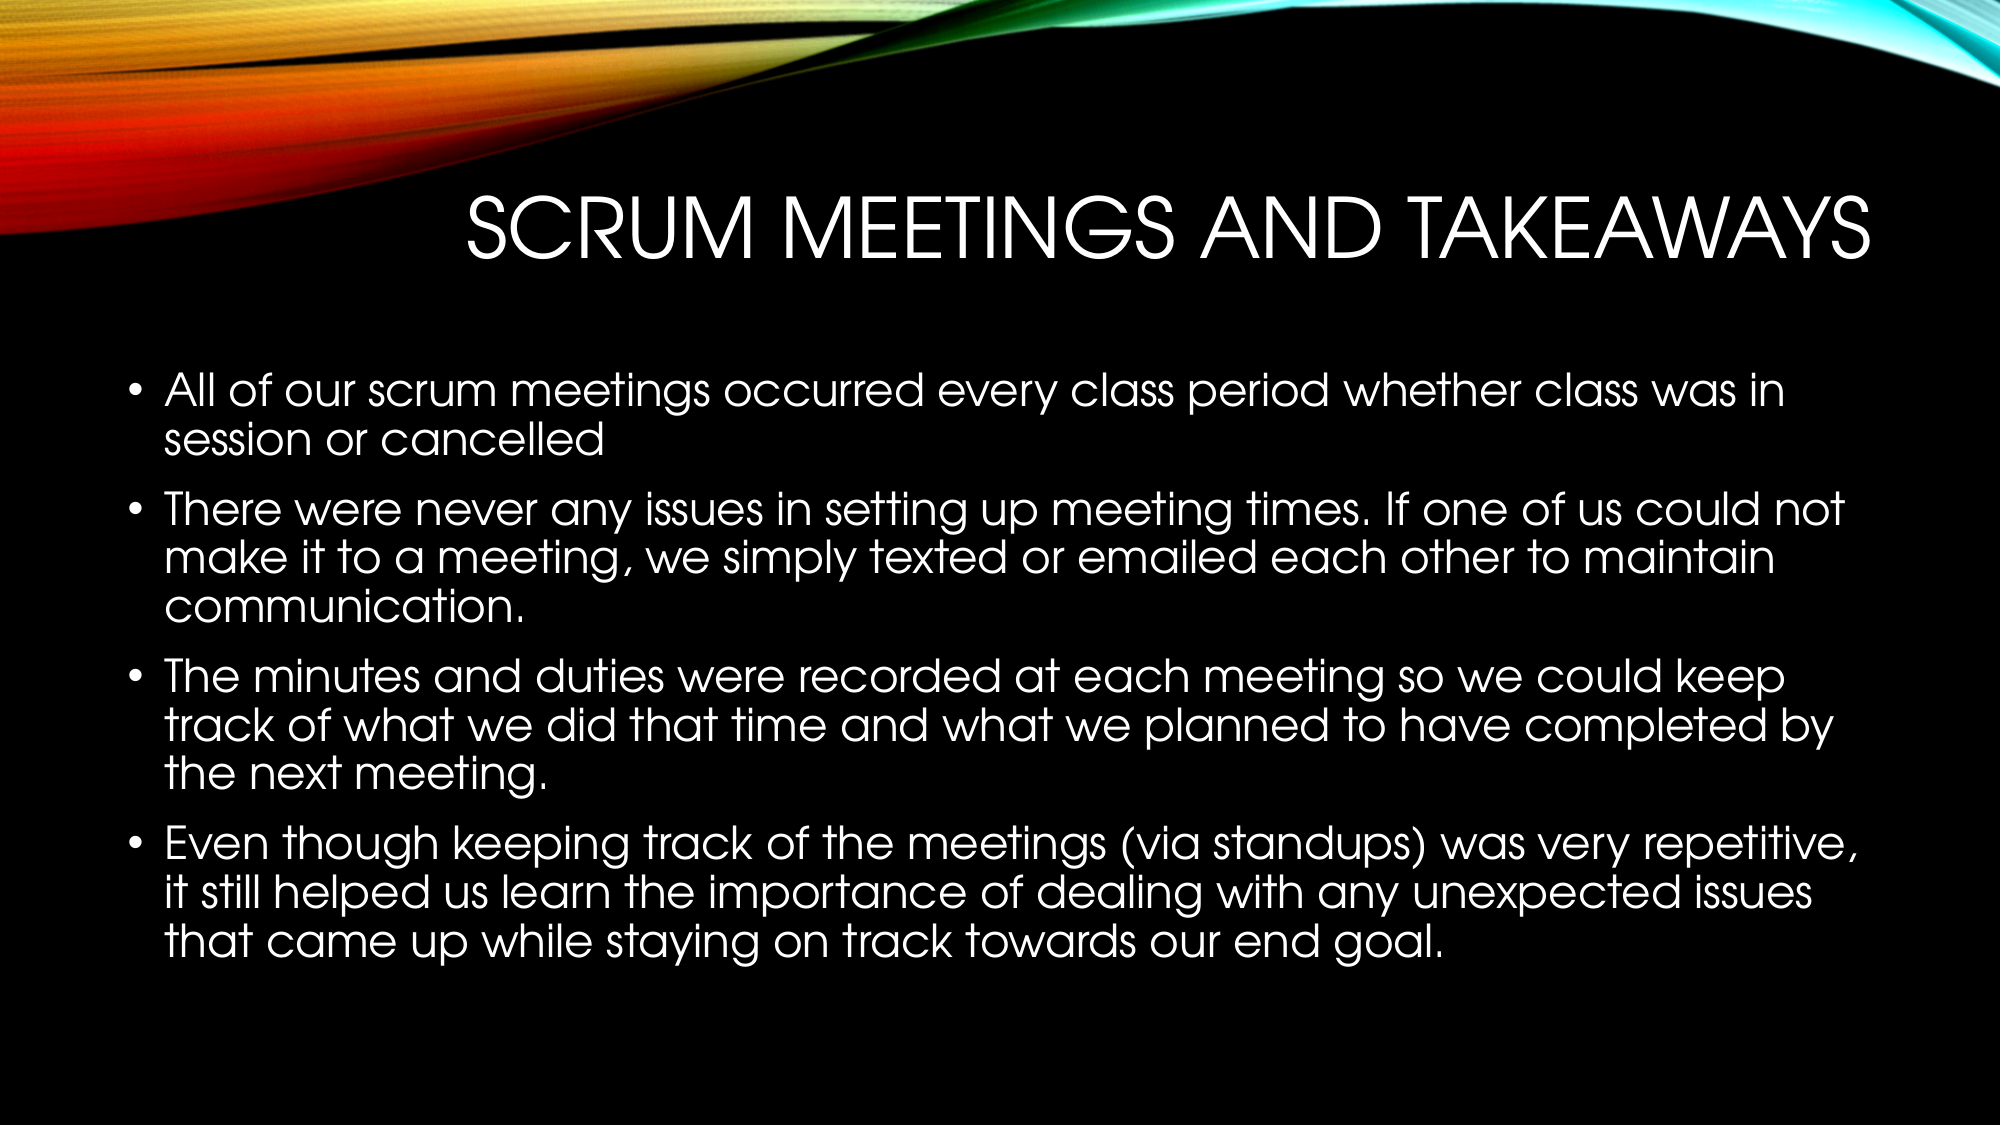

# Scrum meetings and takeaways
All of our scrum meetings occurred every class period whether class was in session or cancelled
There were never any issues in setting up meeting times. If one of us could not make it to a meeting, we simply texted or emailed each other to maintain communication.
The minutes and duties were recorded at each meeting so we could keep track of what we did that time and what we planned to have completed by the next meeting.
Even though keeping track of the meetings (via standups) was very repetitive, it still helped us learn the importance of dealing with any unexpected issues that came up while staying on track towards our end goal.